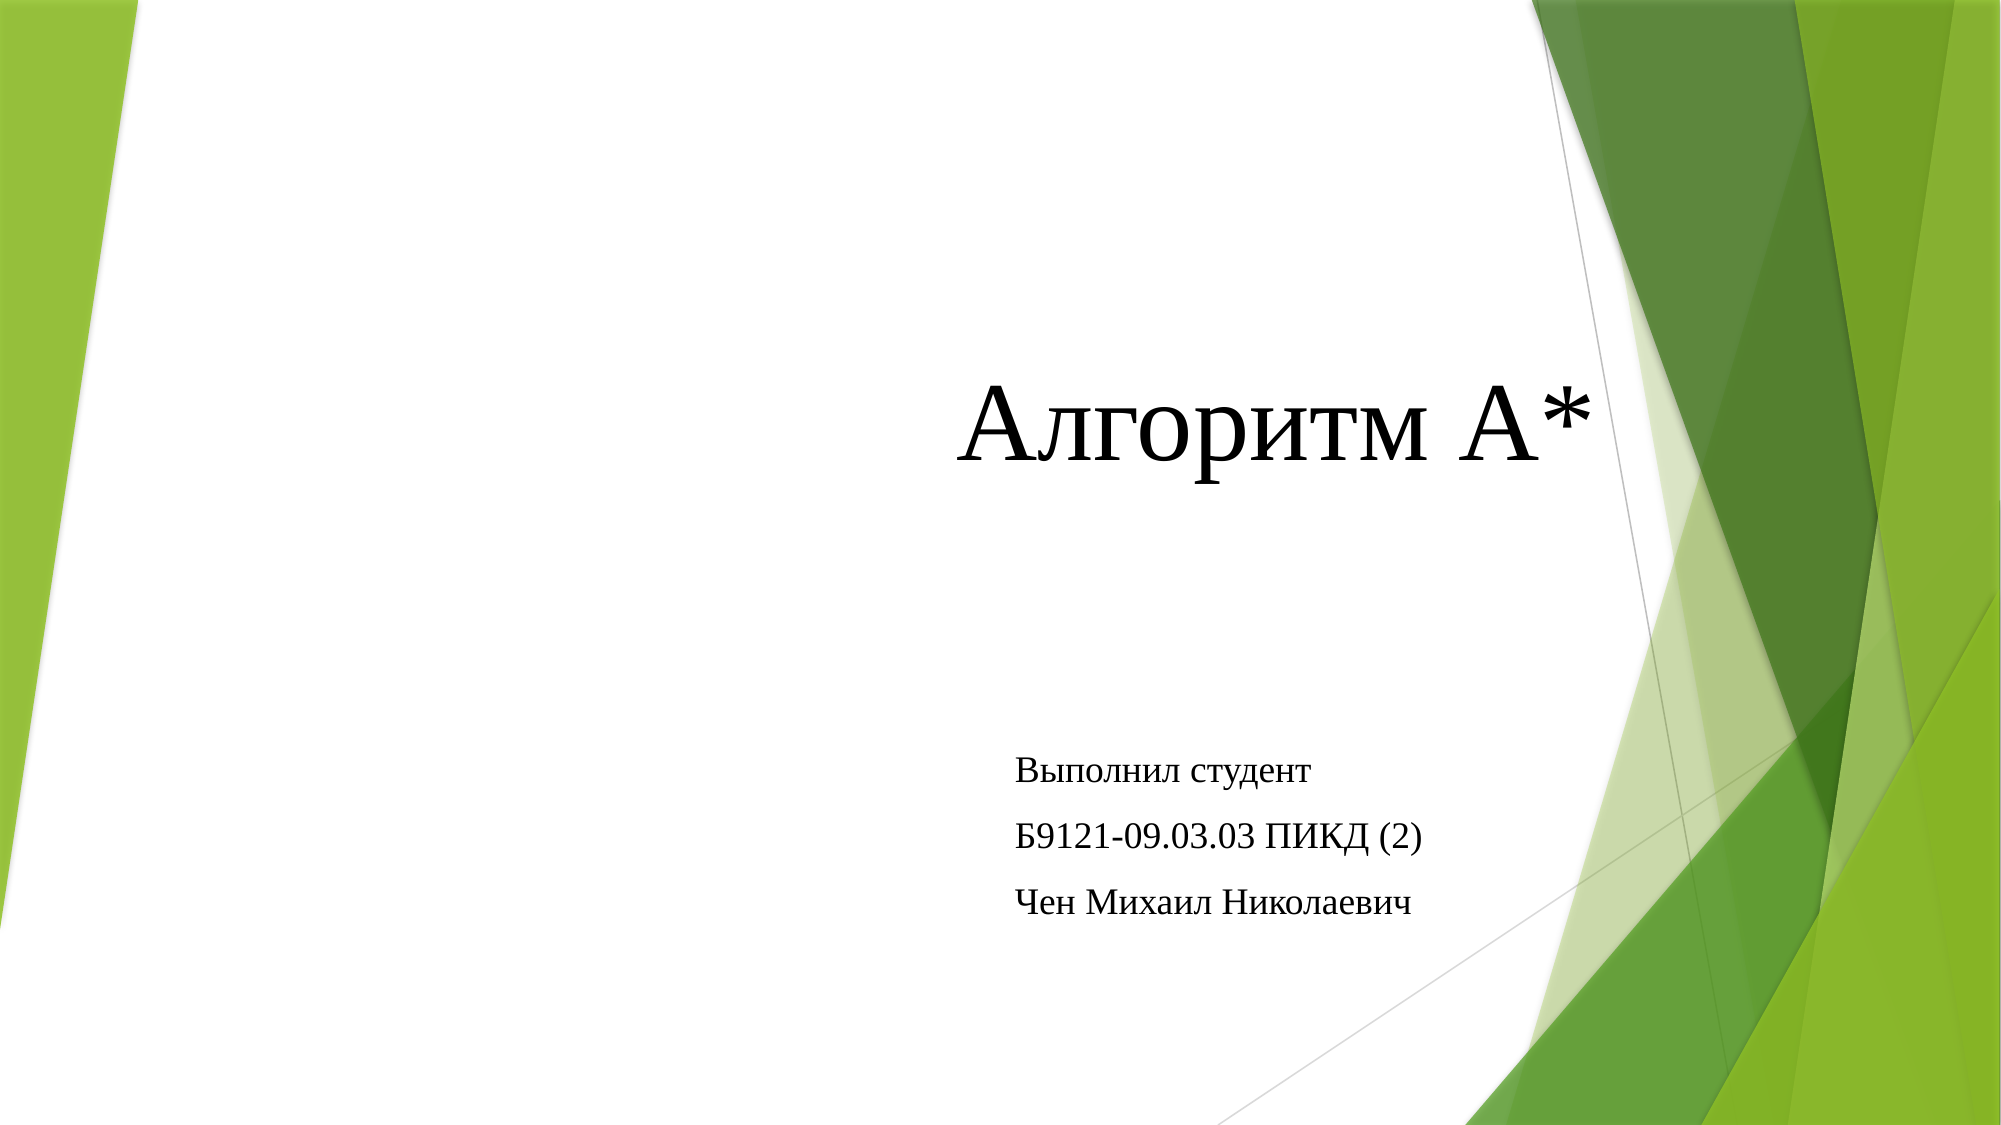

# Алгоритм А*
Выполнил студент
Б9121-09.03.03 ПИКД (2)
Чен Михаил Николаевич